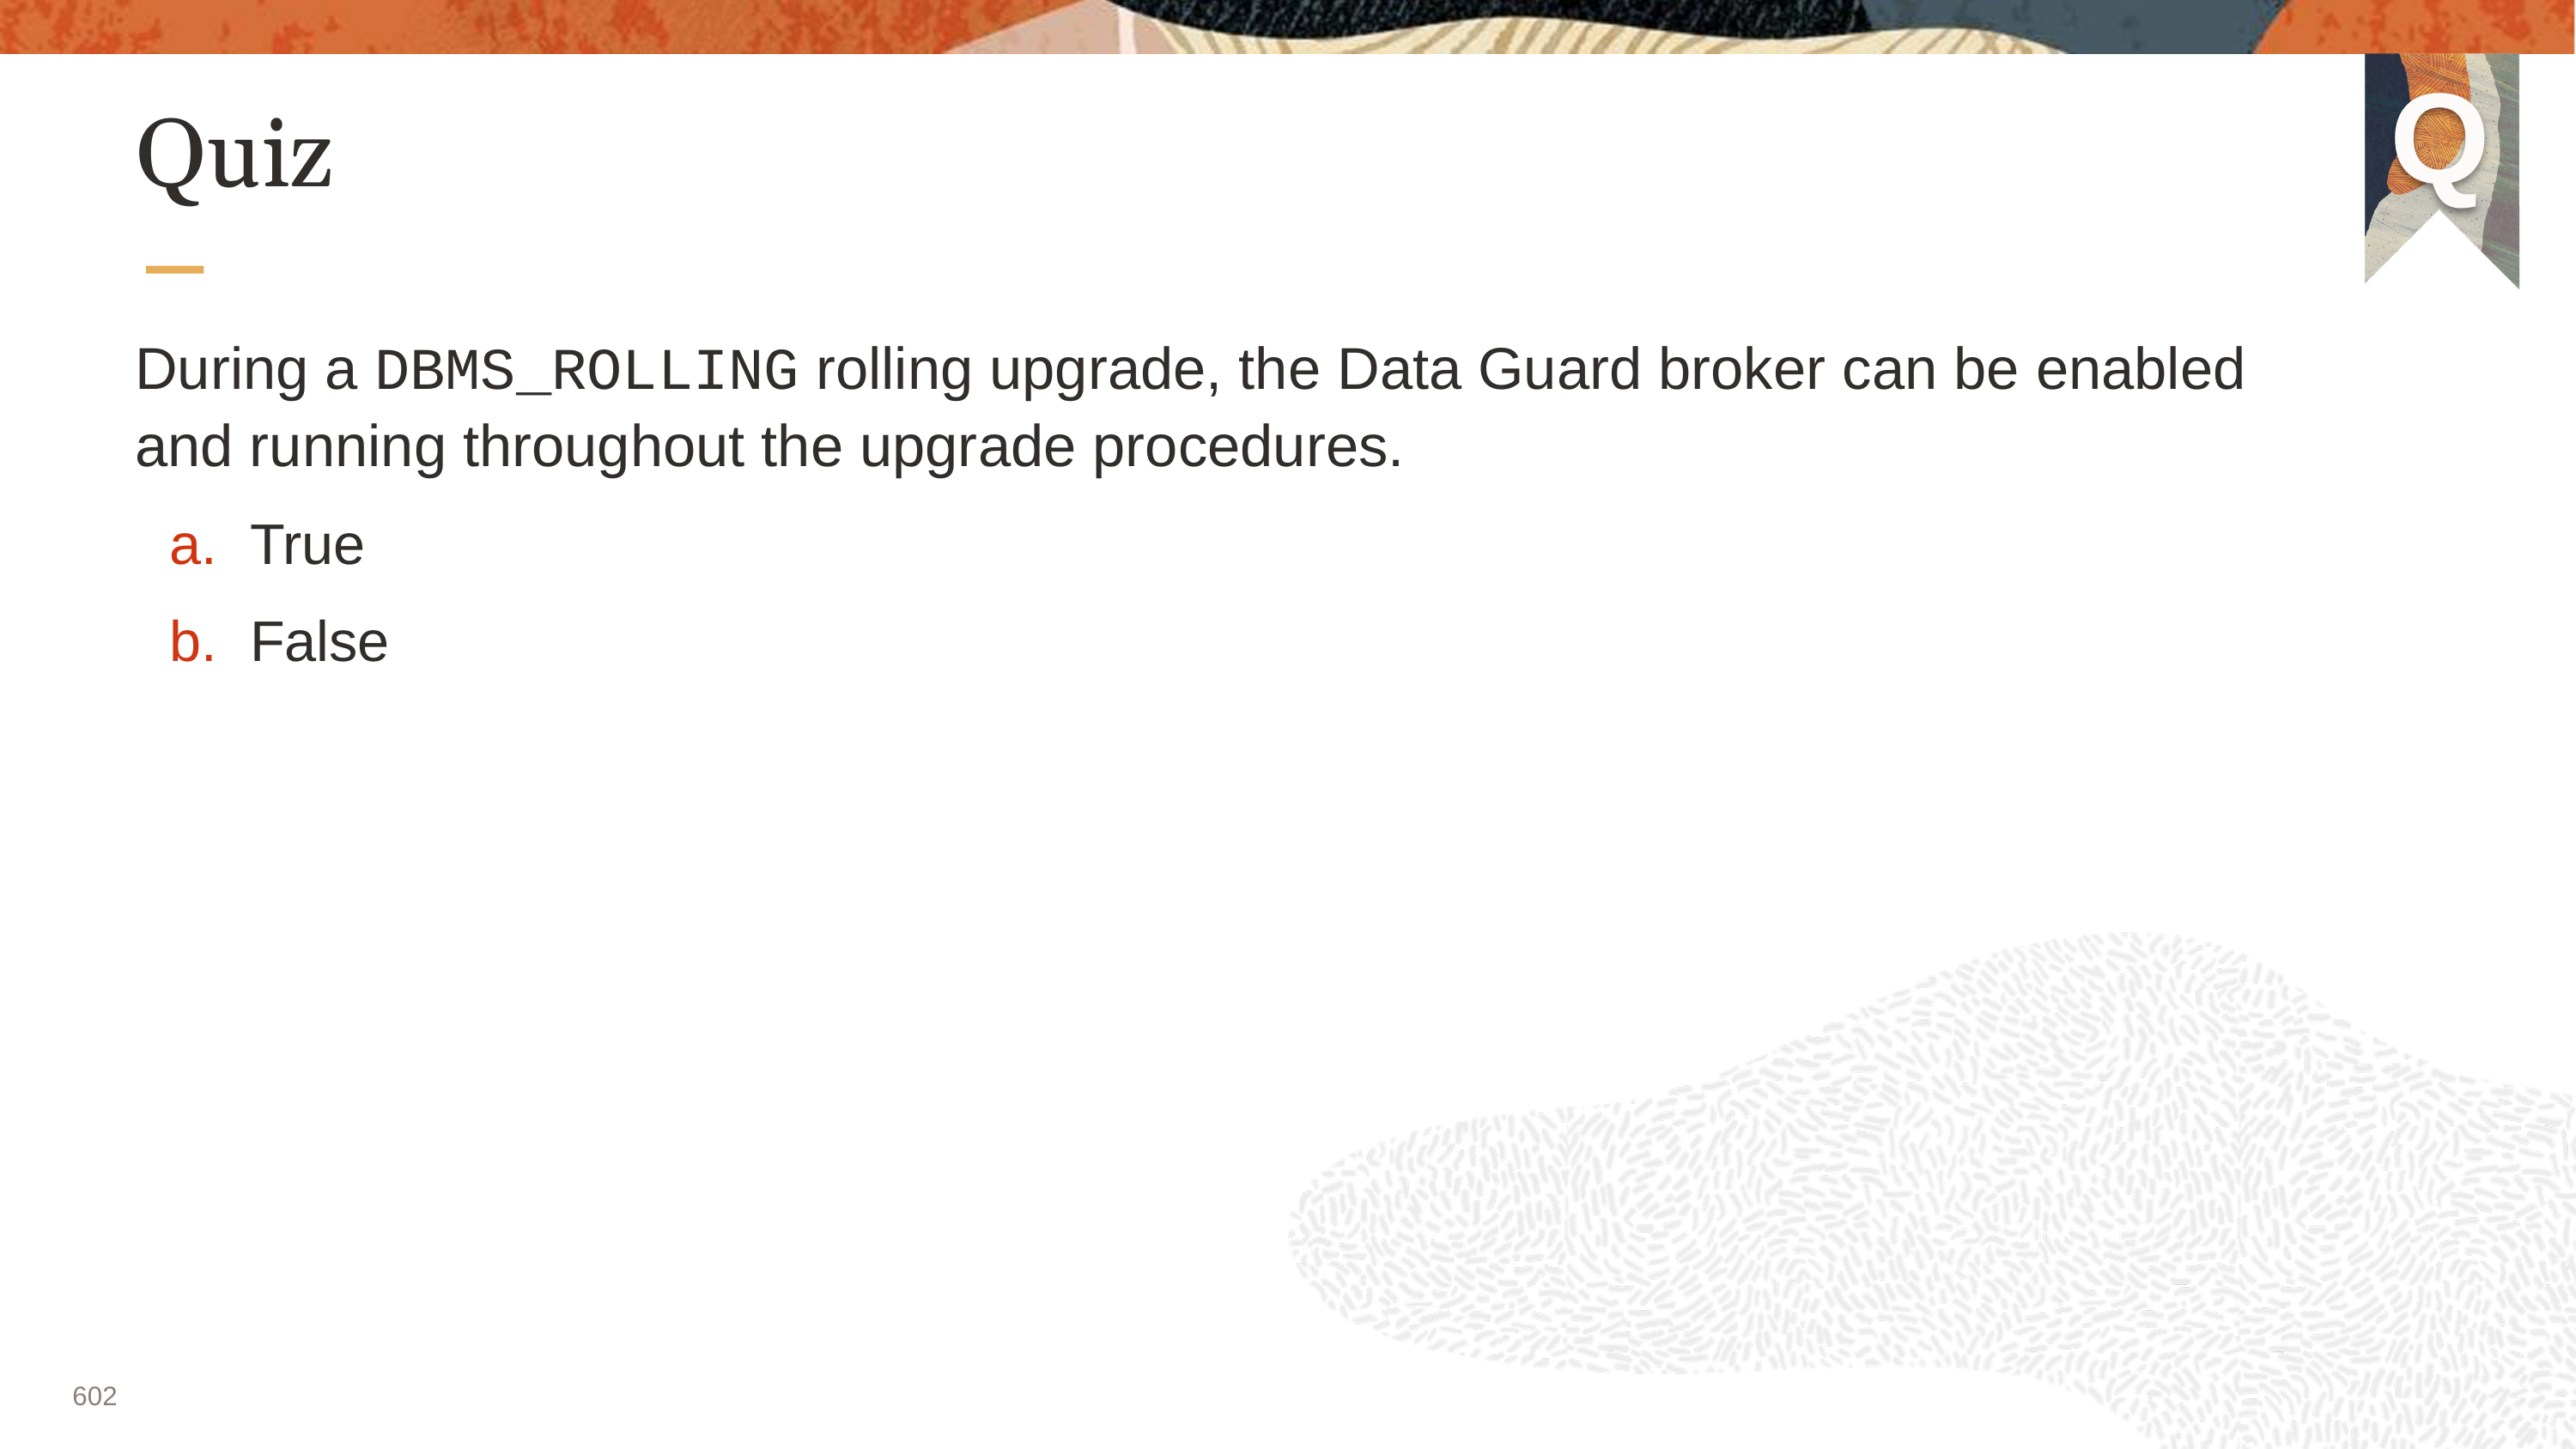

# Quiz
During a DBMS_ROLLING rolling upgrade, the Data Guard broker can be enabled and running throughout the upgrade procedures.
True
False